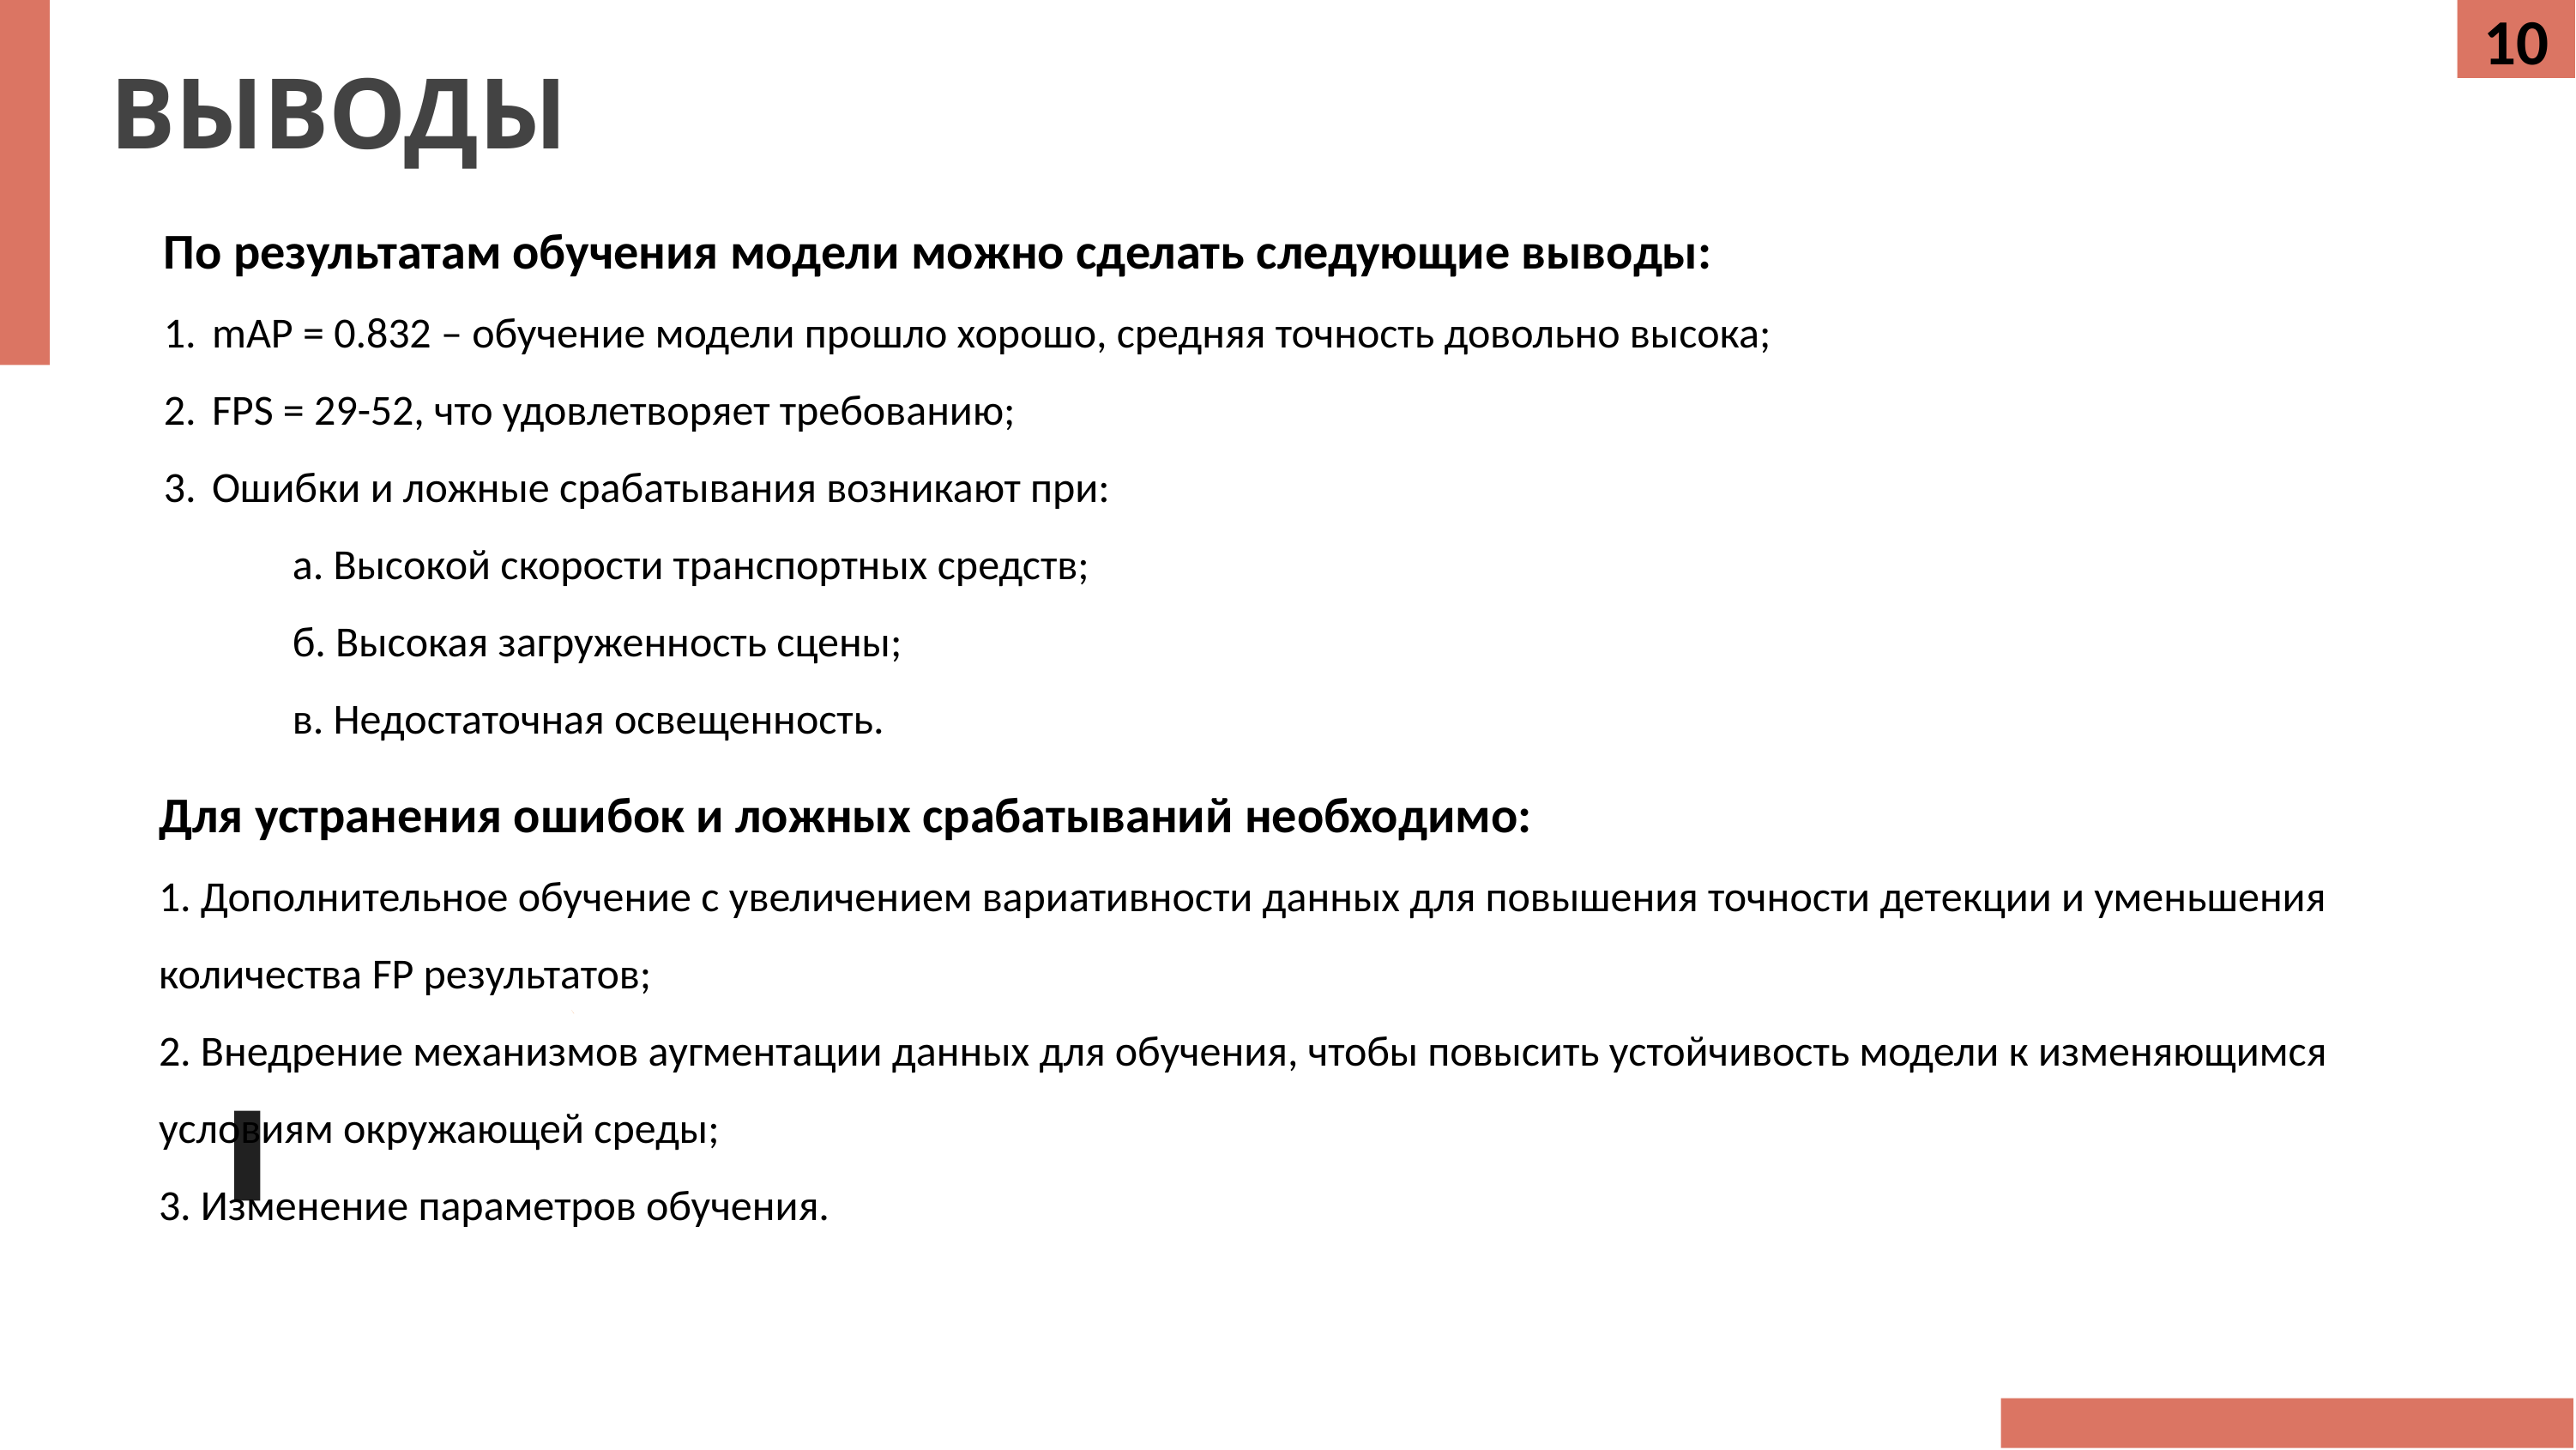

10
# ВЫВОДЫ
По результатам обучения модели можно сделать следующие выводы:
mAP = 0.832 – обучение модели прошло хорошо, средняя точность довольно высока;
FPS = 29-52, что удовлетворяет требованию;
Ошибки и ложные срабатывания возникают при:
	а. Высокой скорости транспортных средств;
	б. Высокая загруженность сцены;
	в. Недостаточная освещенность.
Для устранения ошибок и ложных срабатываний необходимо:
1. Дополнительное обучение с увеличением вариативности данных для повышения точности детекции и уменьшения количества FP результатов;
2. Внедрение механизмов аугментации данных для обучения, чтобы повысить устойчивость модели к изменяющимся условиям окружающей среды;
3. Изменение параметров обучения.